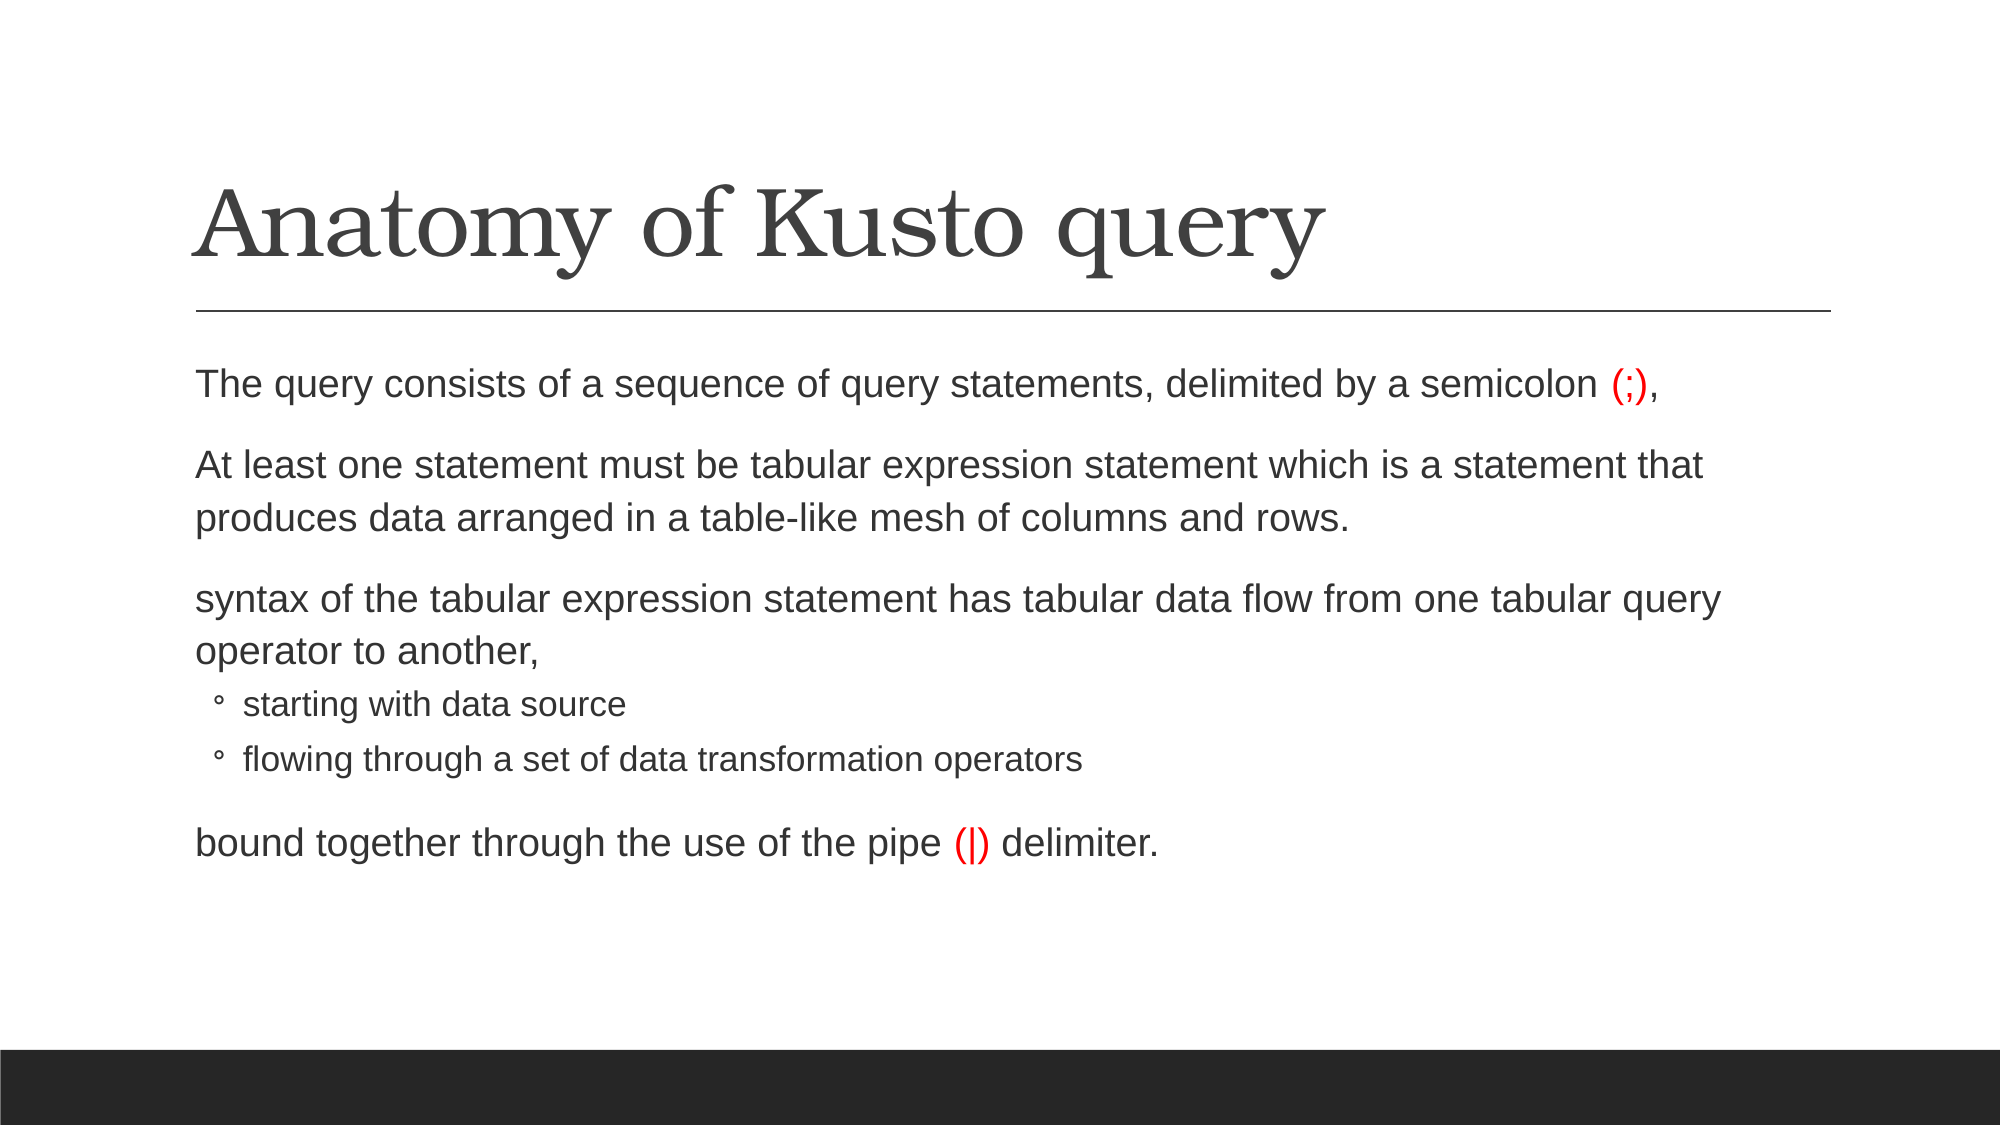

# Anatomy of Kusto query
The query consists of a sequence of query statements, delimited by a semicolon (;),
At least one statement must be tabular expression statement which is a statement that produces data arranged in a table-like mesh of columns and rows.
syntax of the tabular expression statement has tabular data flow from one tabular query operator to another,
starting with data source
flowing through a set of data transformation operators
bound together through the use of the pipe (|) delimiter.